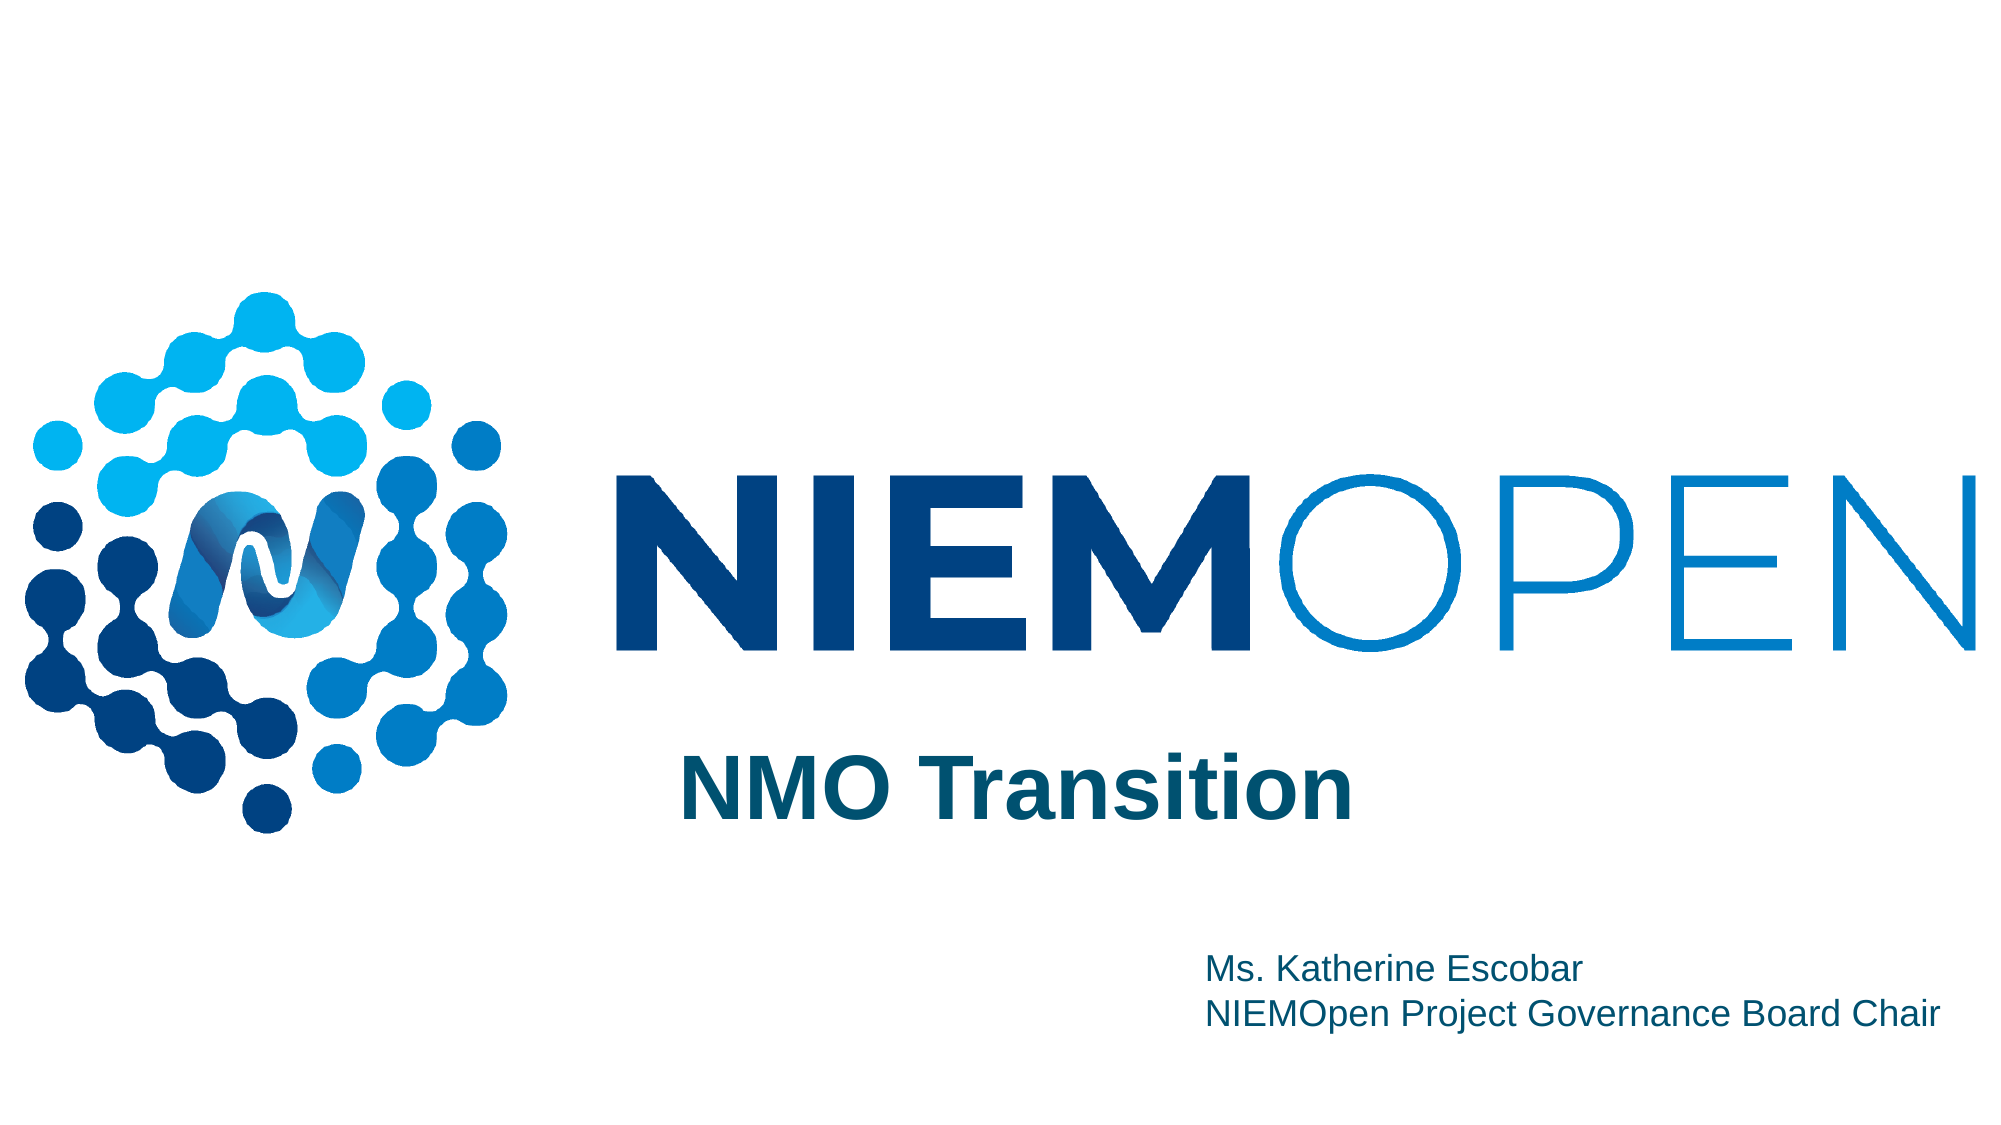

NMO Transition
Ms. Katherine Escobar
NIEMOpen Project Governance Board Chair